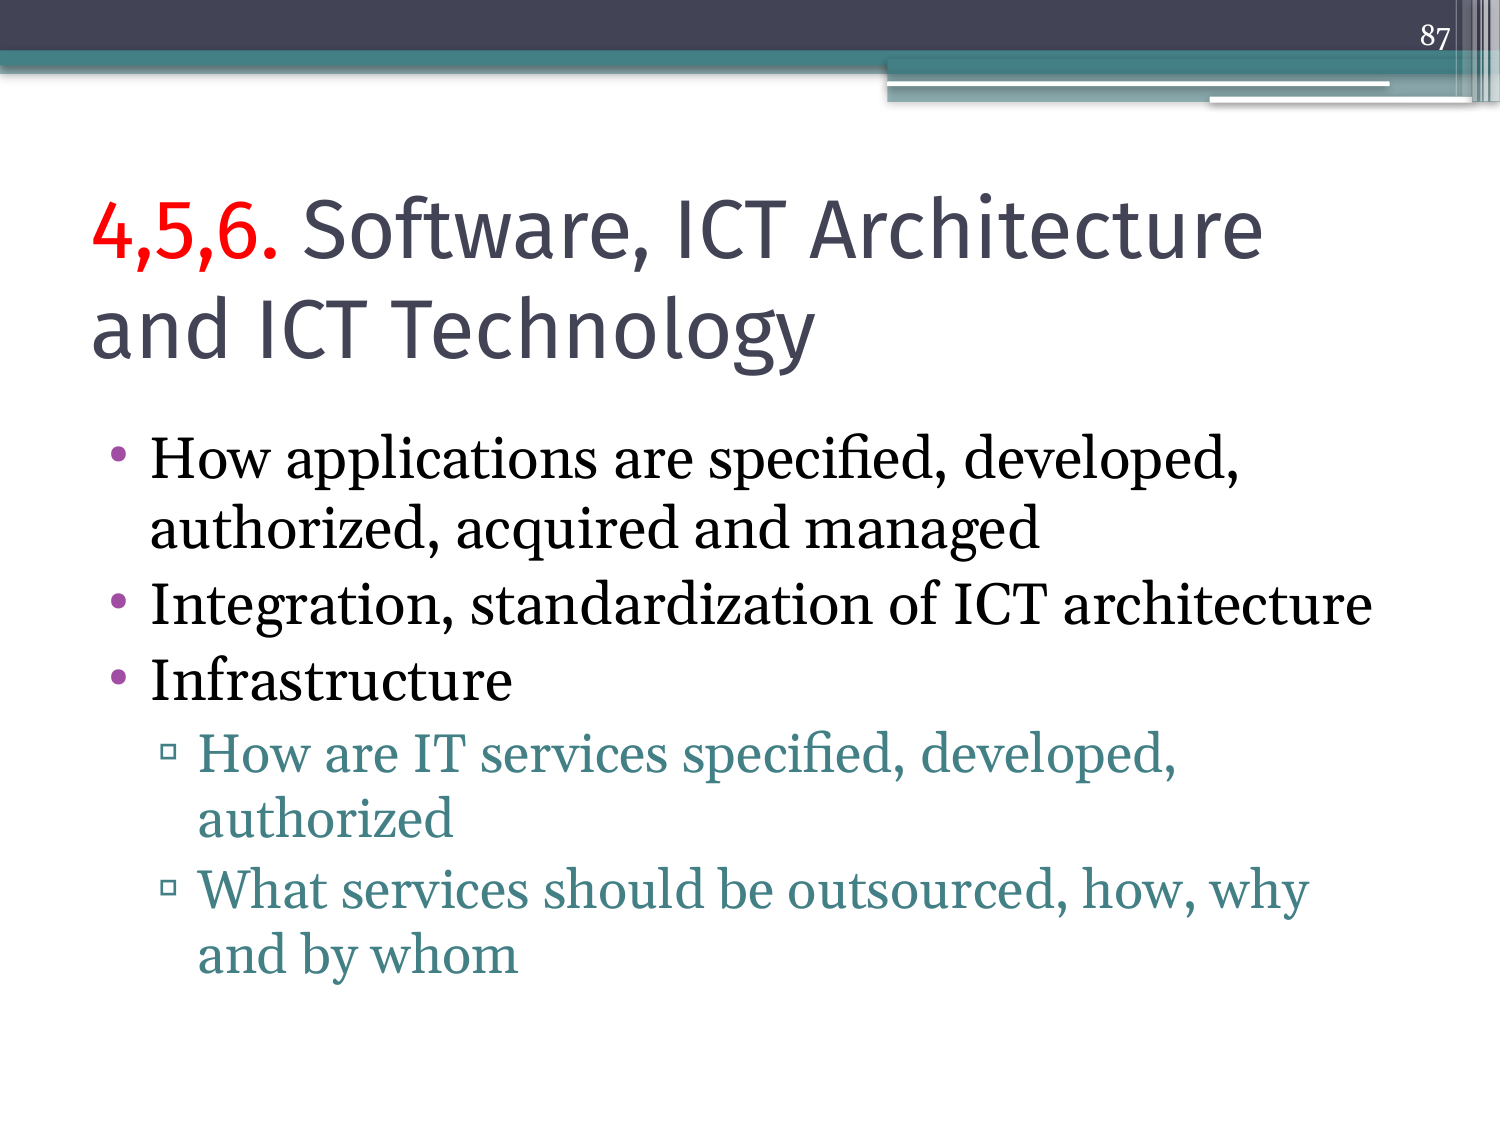

87
# 4,5,6. Software, ICT Architecture and ICT Technology
How applications are specified, developed, authorized, acquired and managed
Integration, standardization of ICT architecture
Infrastructure
How are IT services specified, developed, authorized
What services should be outsourced, how, why and by whom